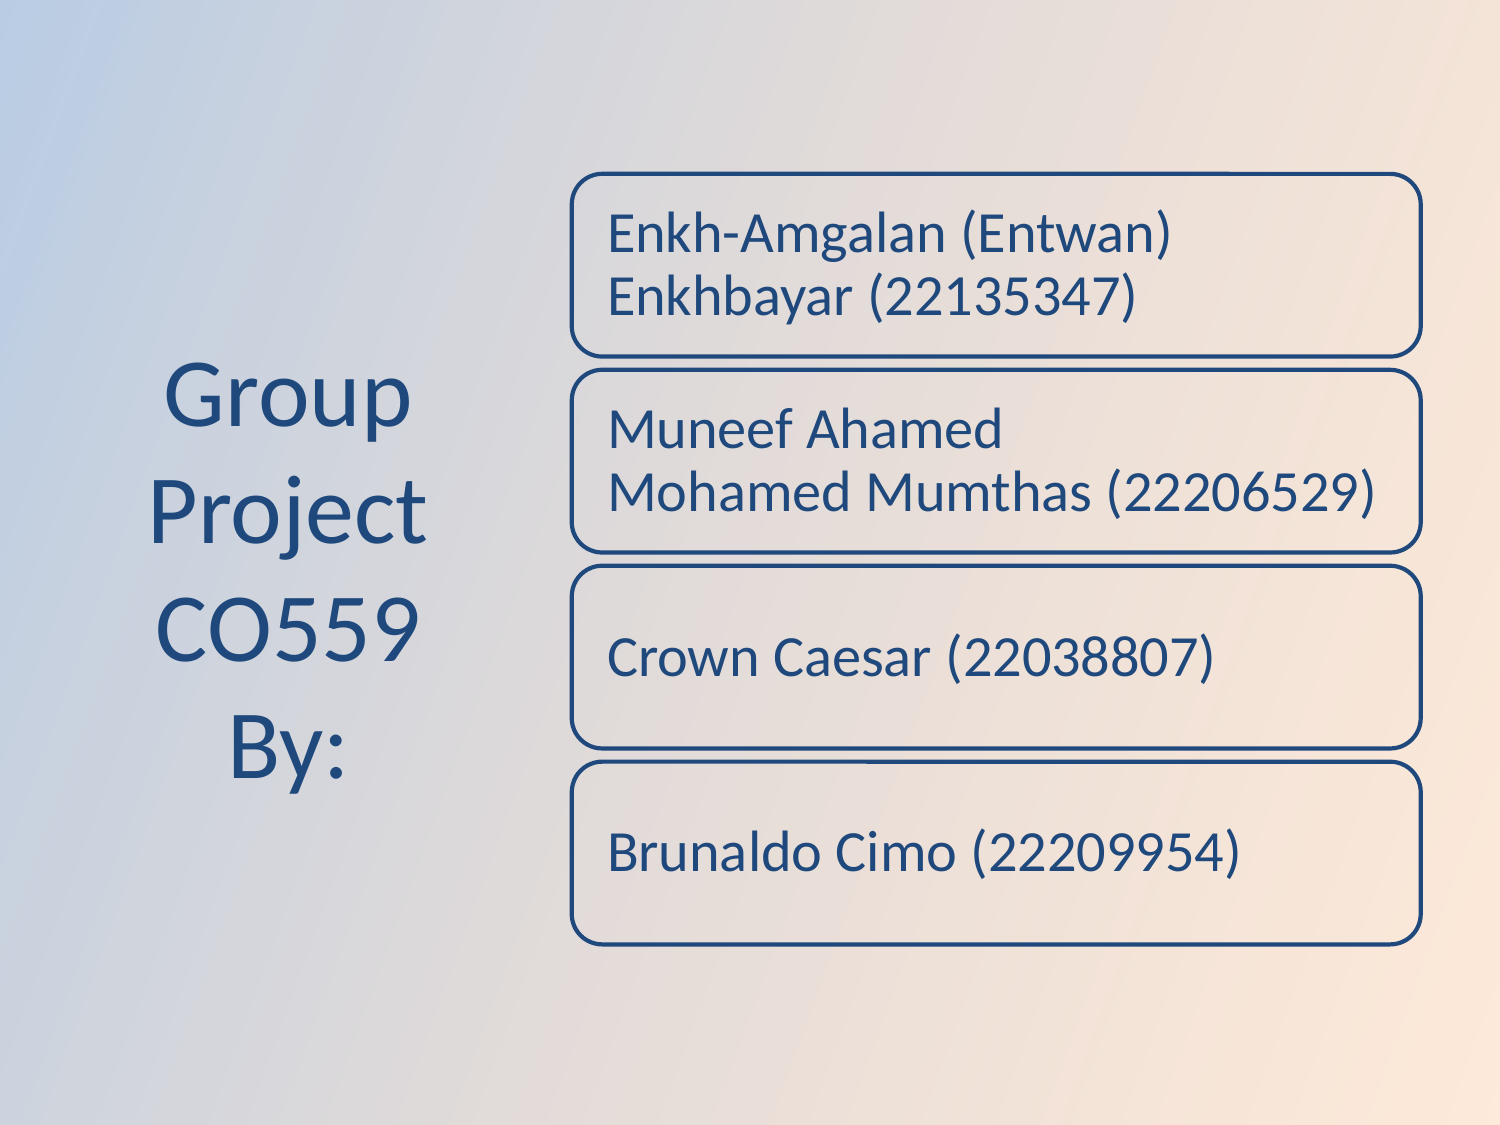

Enkh-Amgalan (Entwan) Enkhbayar (22135347)
Muneef Ahamed Mohamed Mumthas (22206529)
Crown Caesar (22038807)
Brunaldo Cimo (22209954)
# Group Project CO559 By: